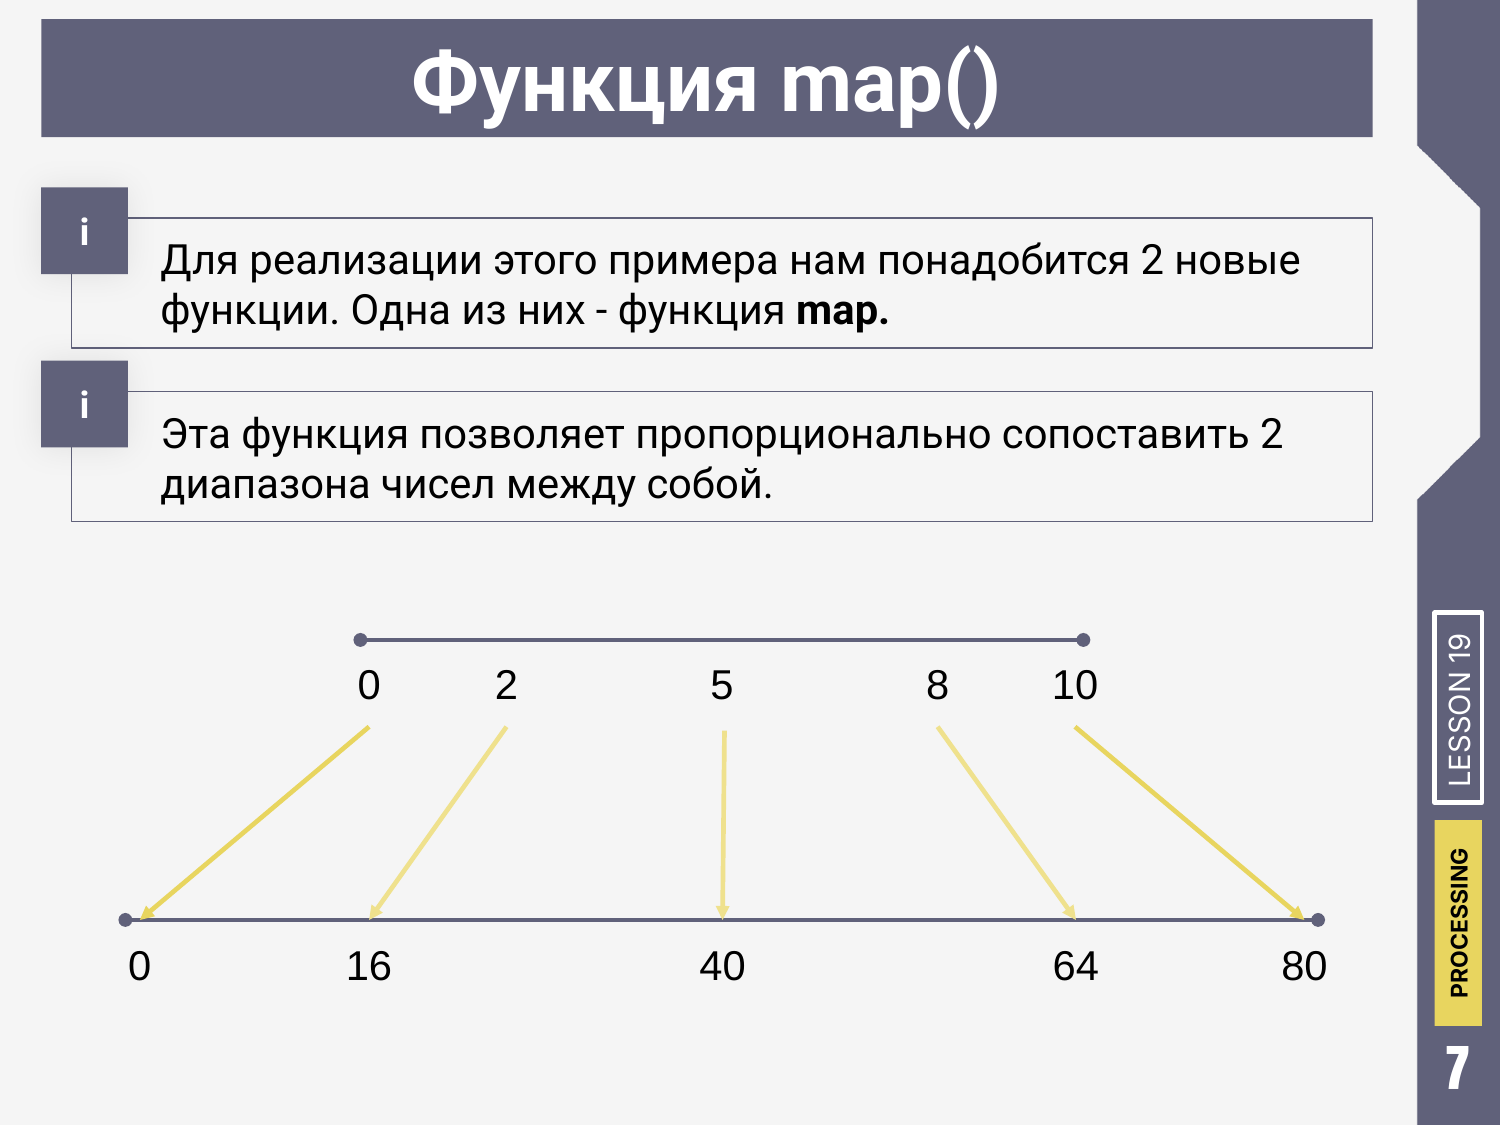

Функция map()
і
Для реализации этого примера нам понадобится 2 новые функции. Одна из них - функция map.
і
Эта функция позволяет пропорционально сопоставить 2 диапазона чисел между собой.
0
2
5
8
10
LESSON 19
0
16
40
64
80
7